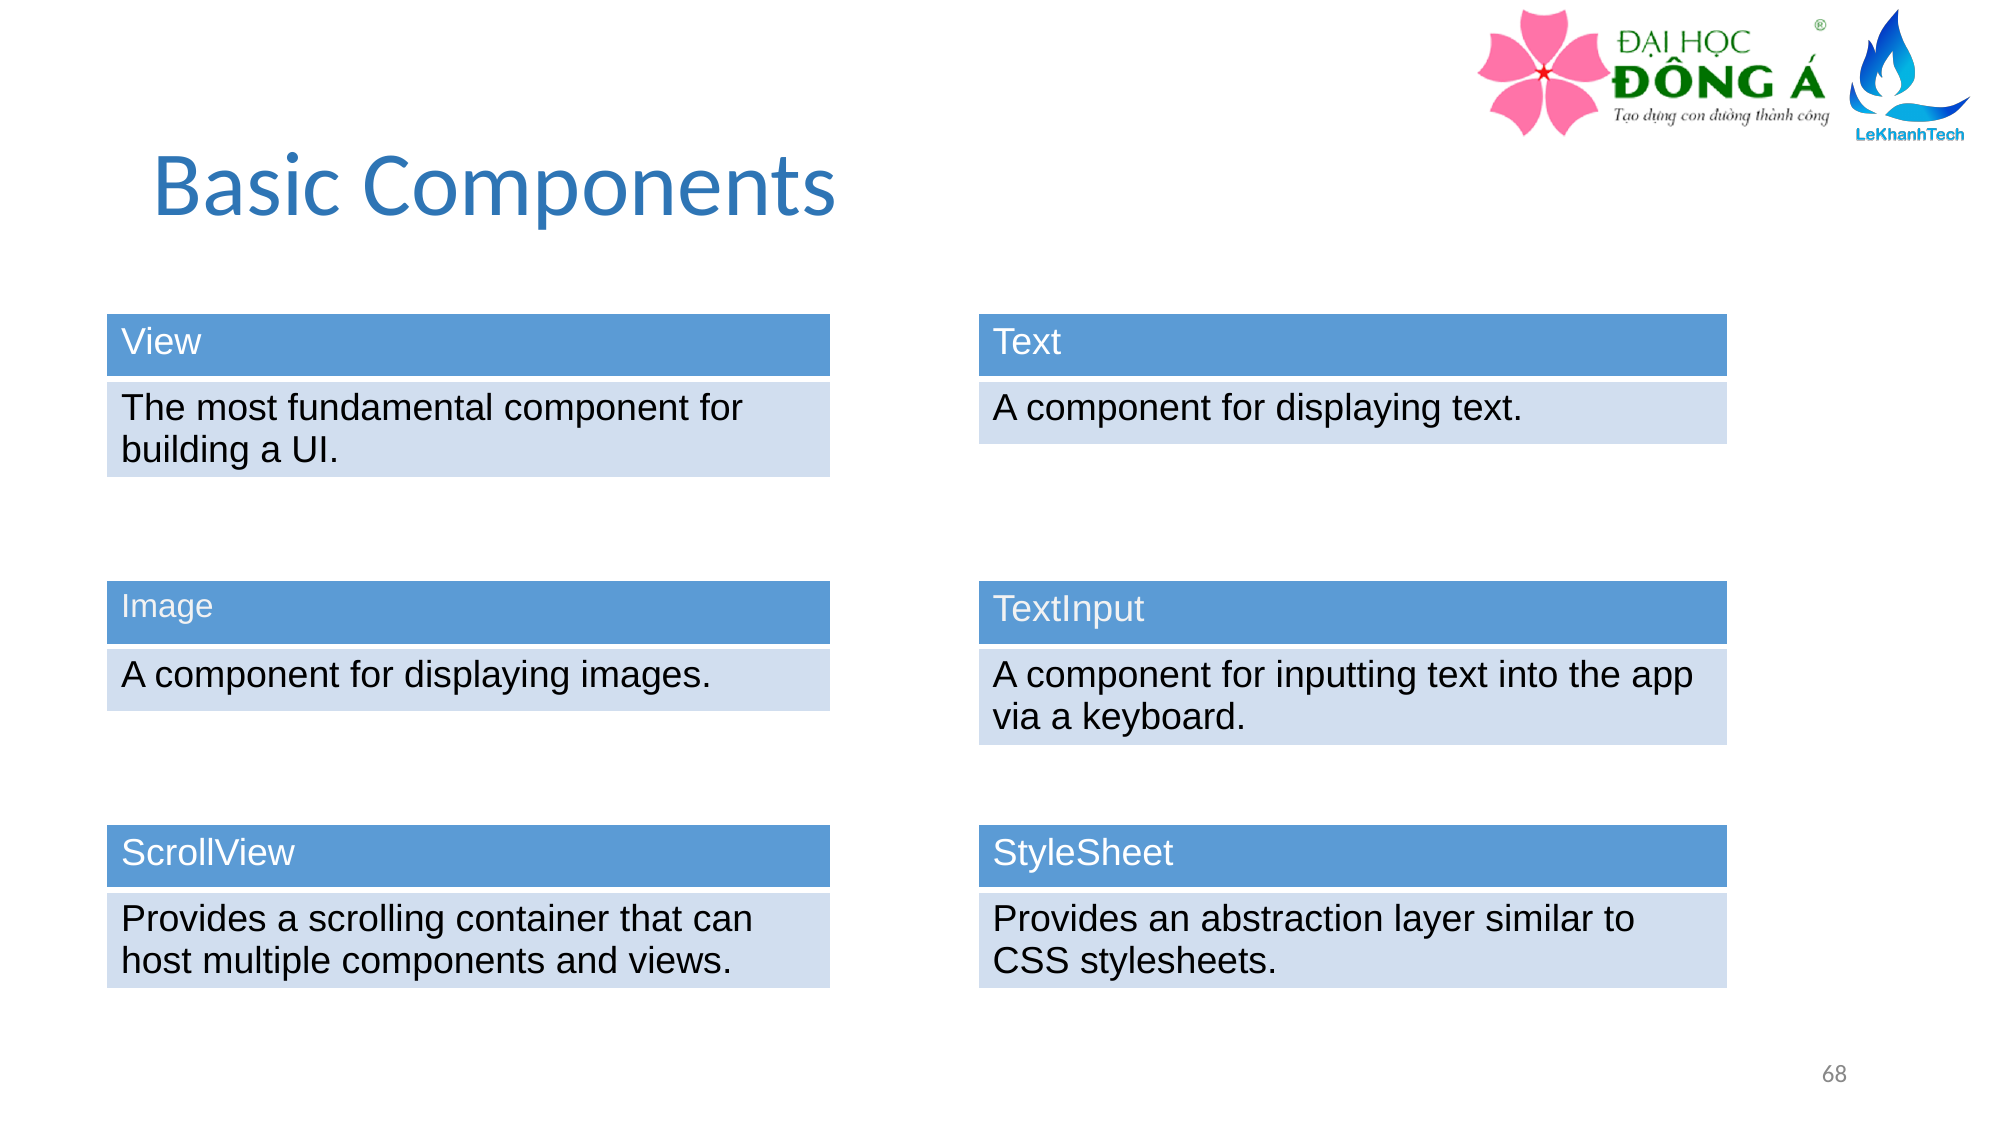

# Basic Components
| View |
| --- |
| The most fundamental component for building a UI. |
| Text |
| --- |
| A component for displaying text. |
| Image |
| --- |
| A component for displaying images. |
| TextInput |
| --- |
| A component for inputting text into the app via a keyboard. |
| ScrollView |
| --- |
| Provides a scrolling container that can host multiple components and views. |
| StyleSheet |
| --- |
| Provides an abstraction layer similar to CSS stylesheets. |
68